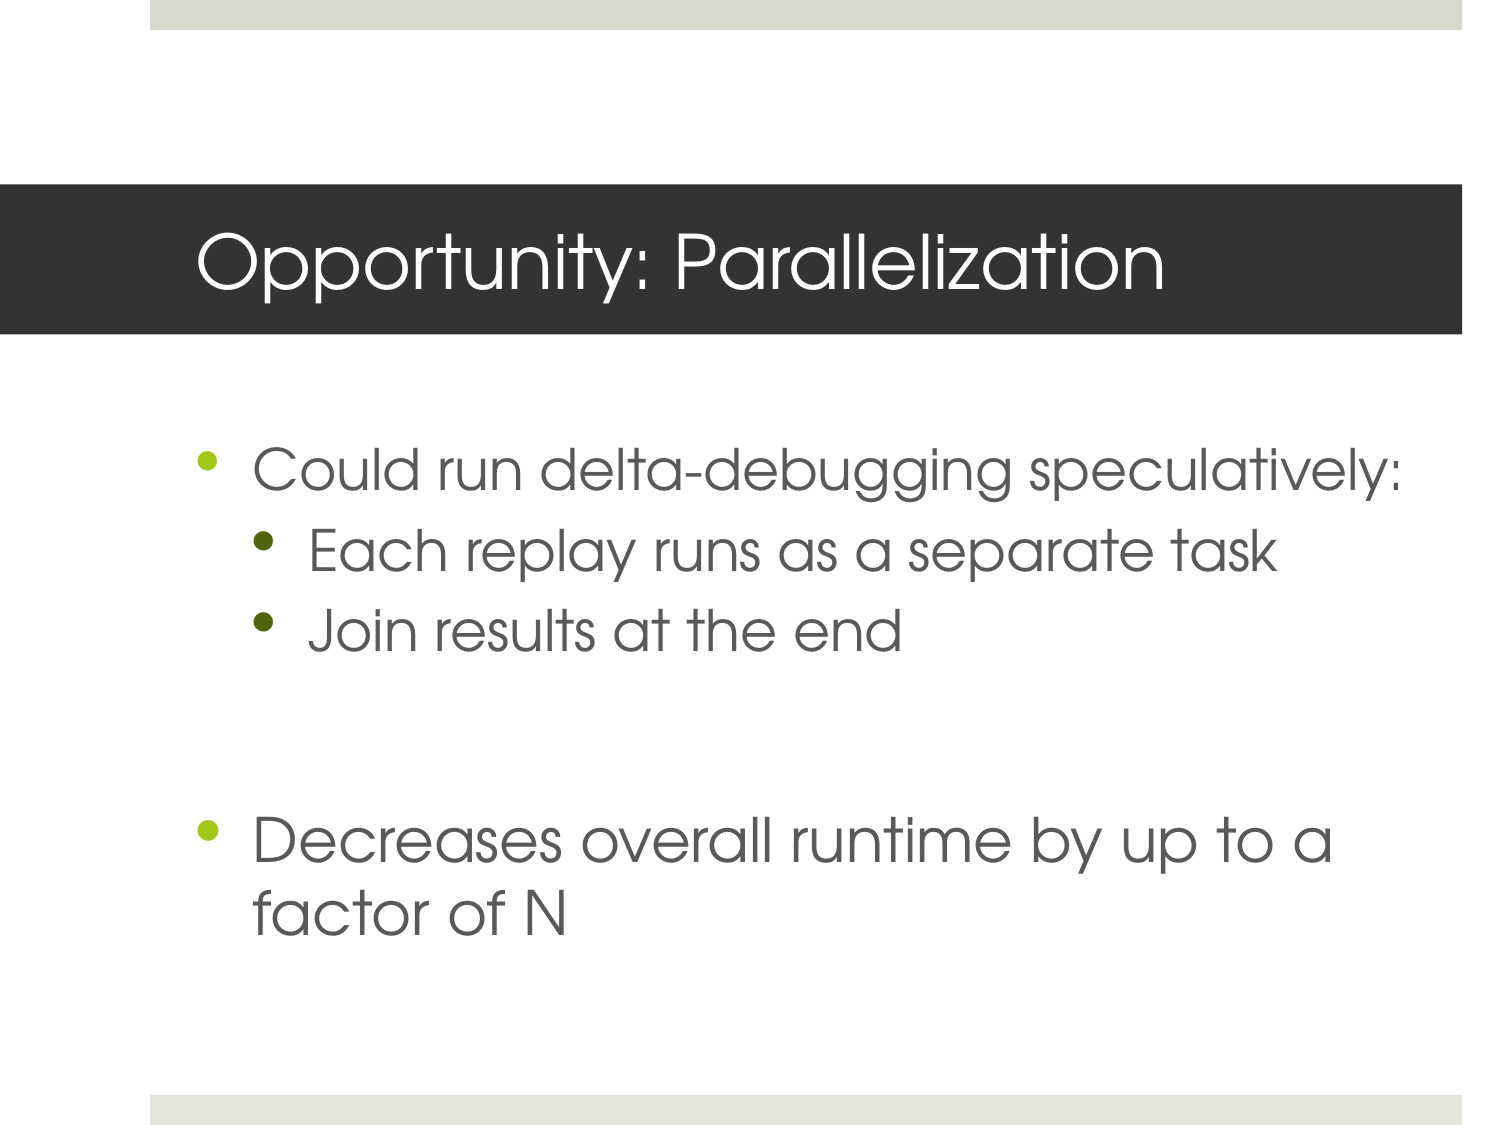

# Opportunity: Parallelization
Could run delta-debugging speculatively:
Each replay runs as a separate task
Join results at the end

Decreases overall runtime by up to a factor of N